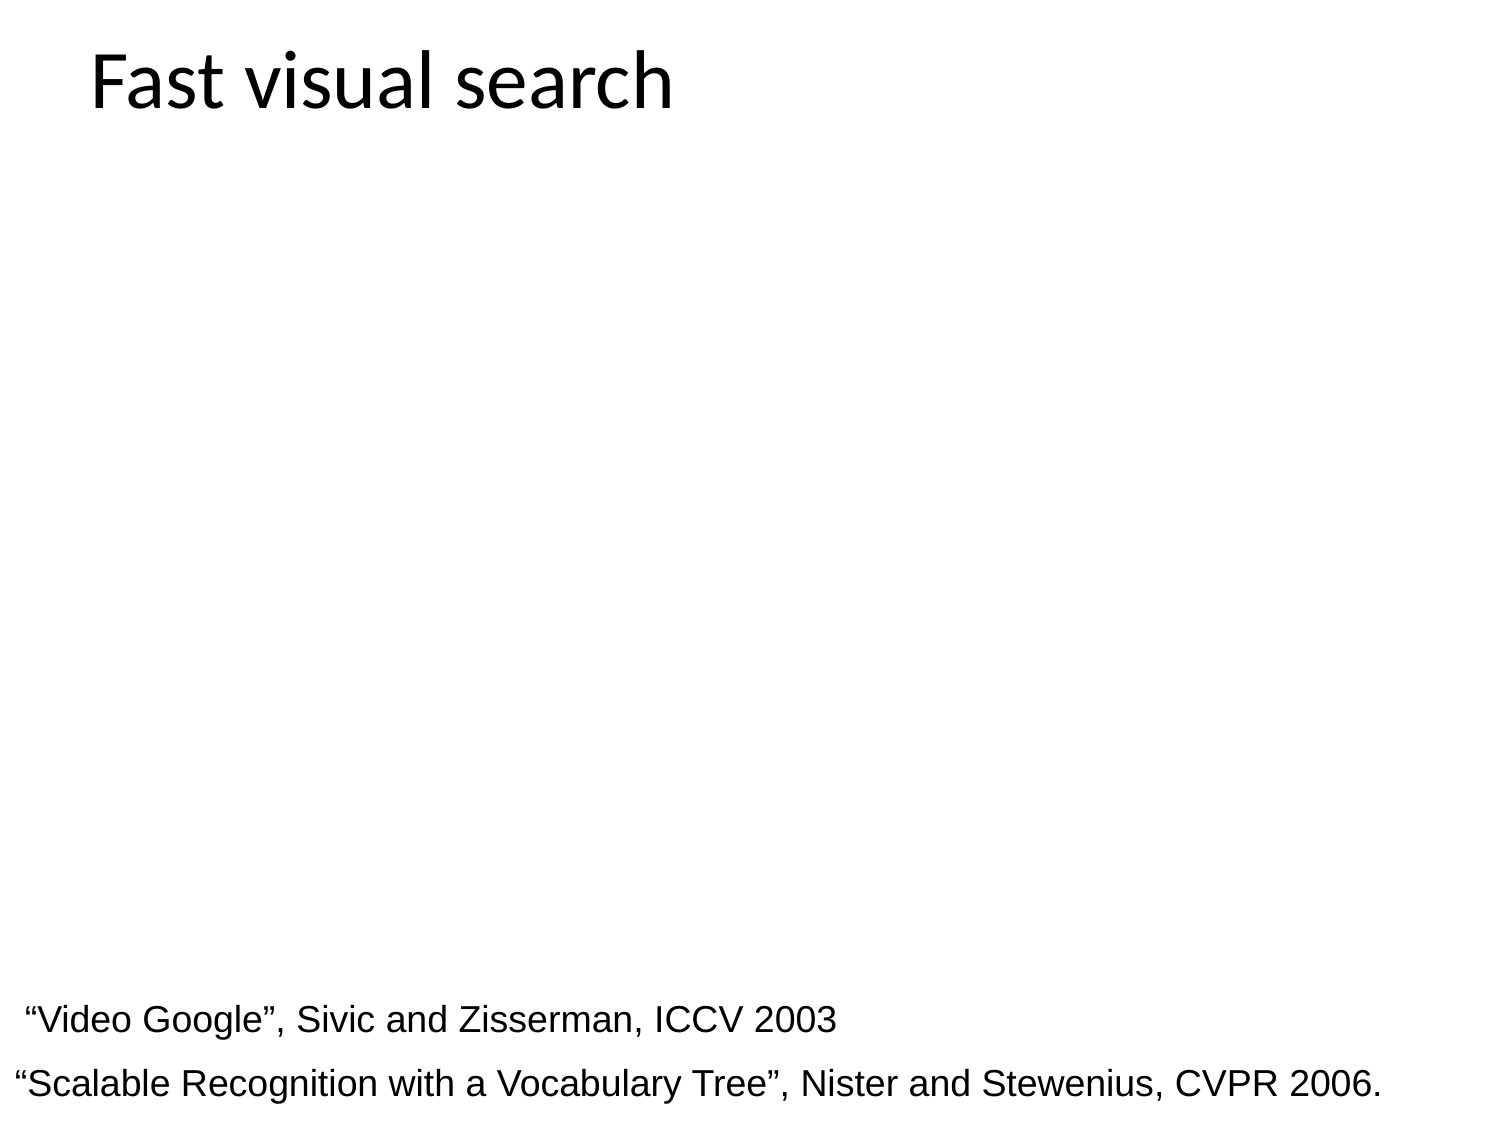

# Fast visual search

“Video Google”, Sivic and Zisserman, ICCV 2003
“Scalable Recognition with a Vocabulary Tree”, Nister and Stewenius, CVPR 2006.